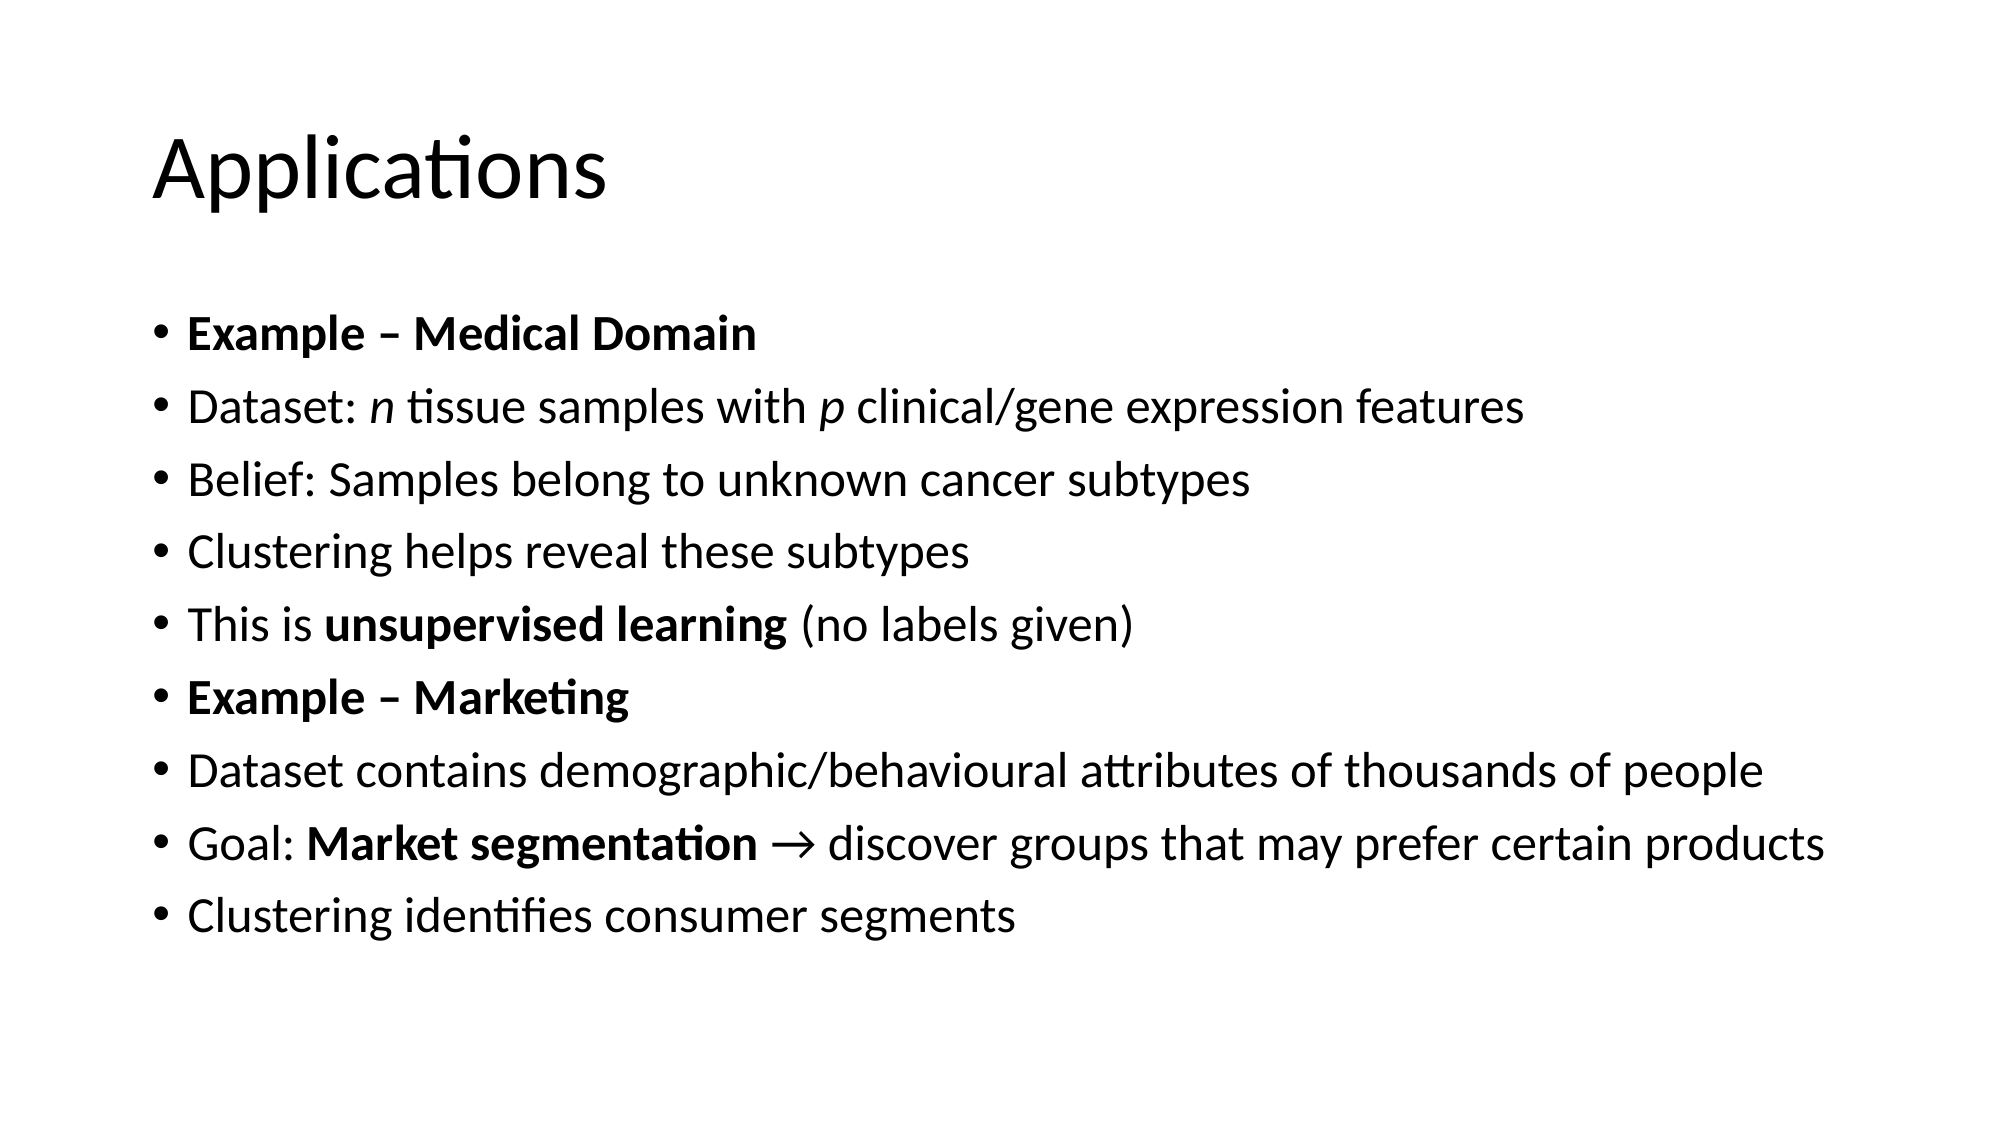

# Applications
Example – Medical Domain
Dataset: n tissue samples with p clinical/gene expression features
Belief: Samples belong to unknown cancer subtypes
Clustering helps reveal these subtypes
This is unsupervised learning (no labels given)
Example – Marketing
Dataset contains demographic/behavioural attributes of thousands of people
Goal: Market segmentation → discover groups that may prefer certain products
Clustering identifies consumer segments